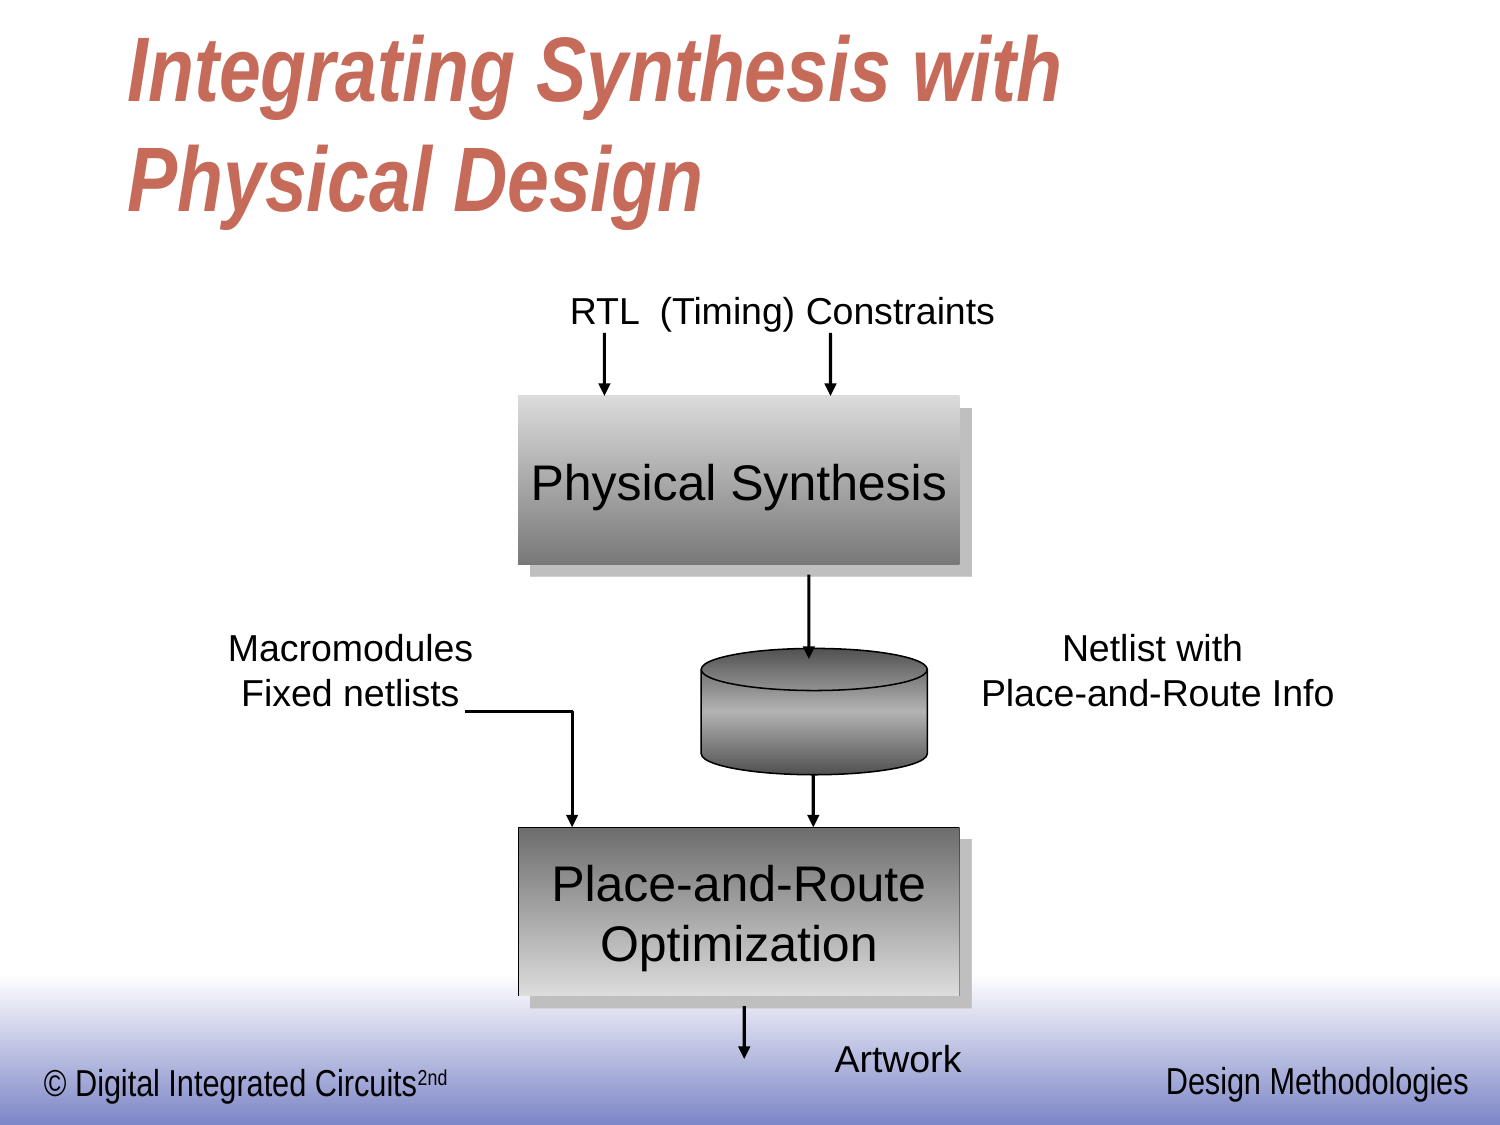

# Integrating Synthesis with Physical Design
RTL
(Timing) Constraints

Physical Synthesis

Macromodules
Fixed netlists
Netlist with
Place-and-Route Info

Place-and-Route
Optimization

Artwork